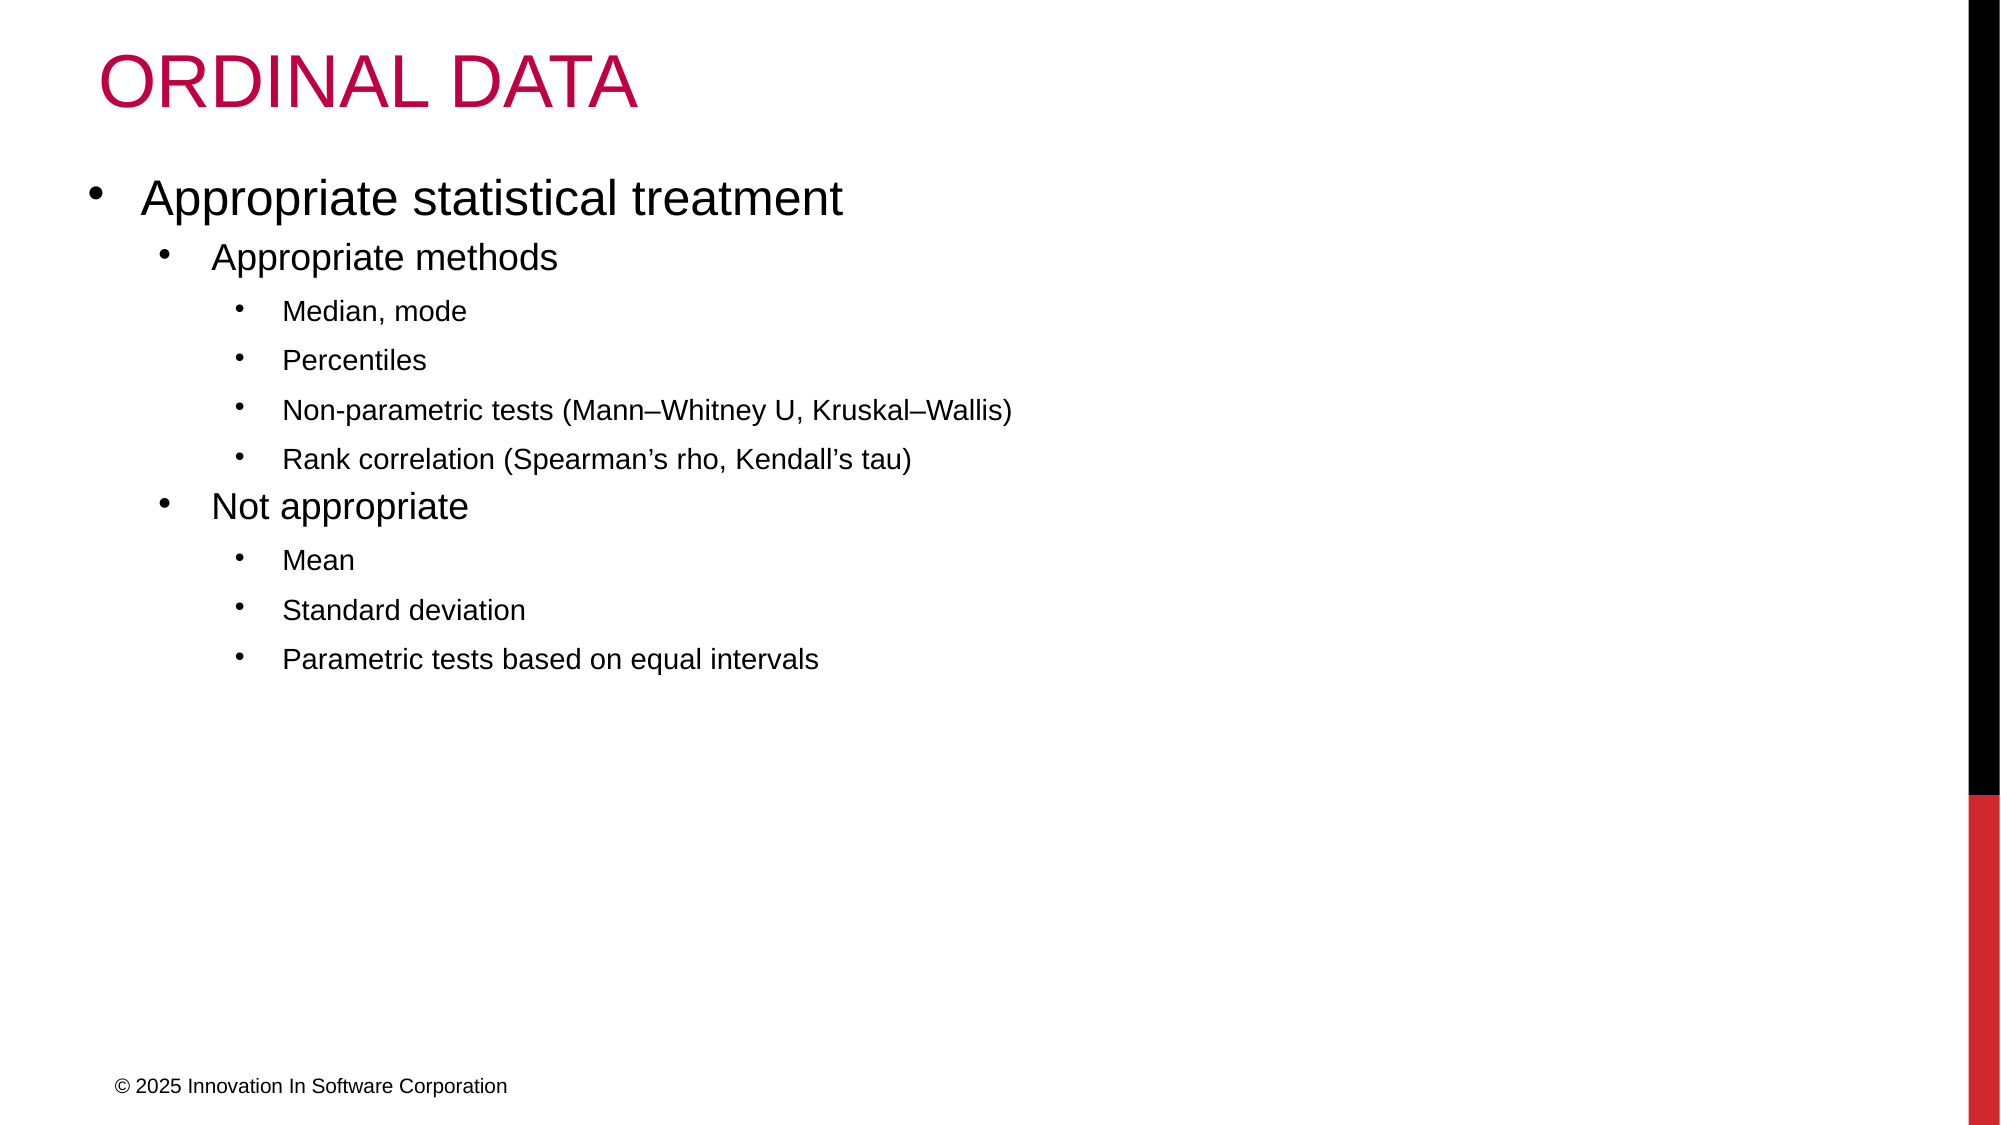

# Ordinal data
Appropriate statistical treatment
Appropriate methods
Median, mode
Percentiles
Non-parametric tests (Mann–Whitney U, Kruskal–Wallis)
Rank correlation (Spearman’s rho, Kendall’s tau)
Not appropriate
Mean
Standard deviation
Parametric tests based on equal intervals
© 2025 Innovation In Software Corporation